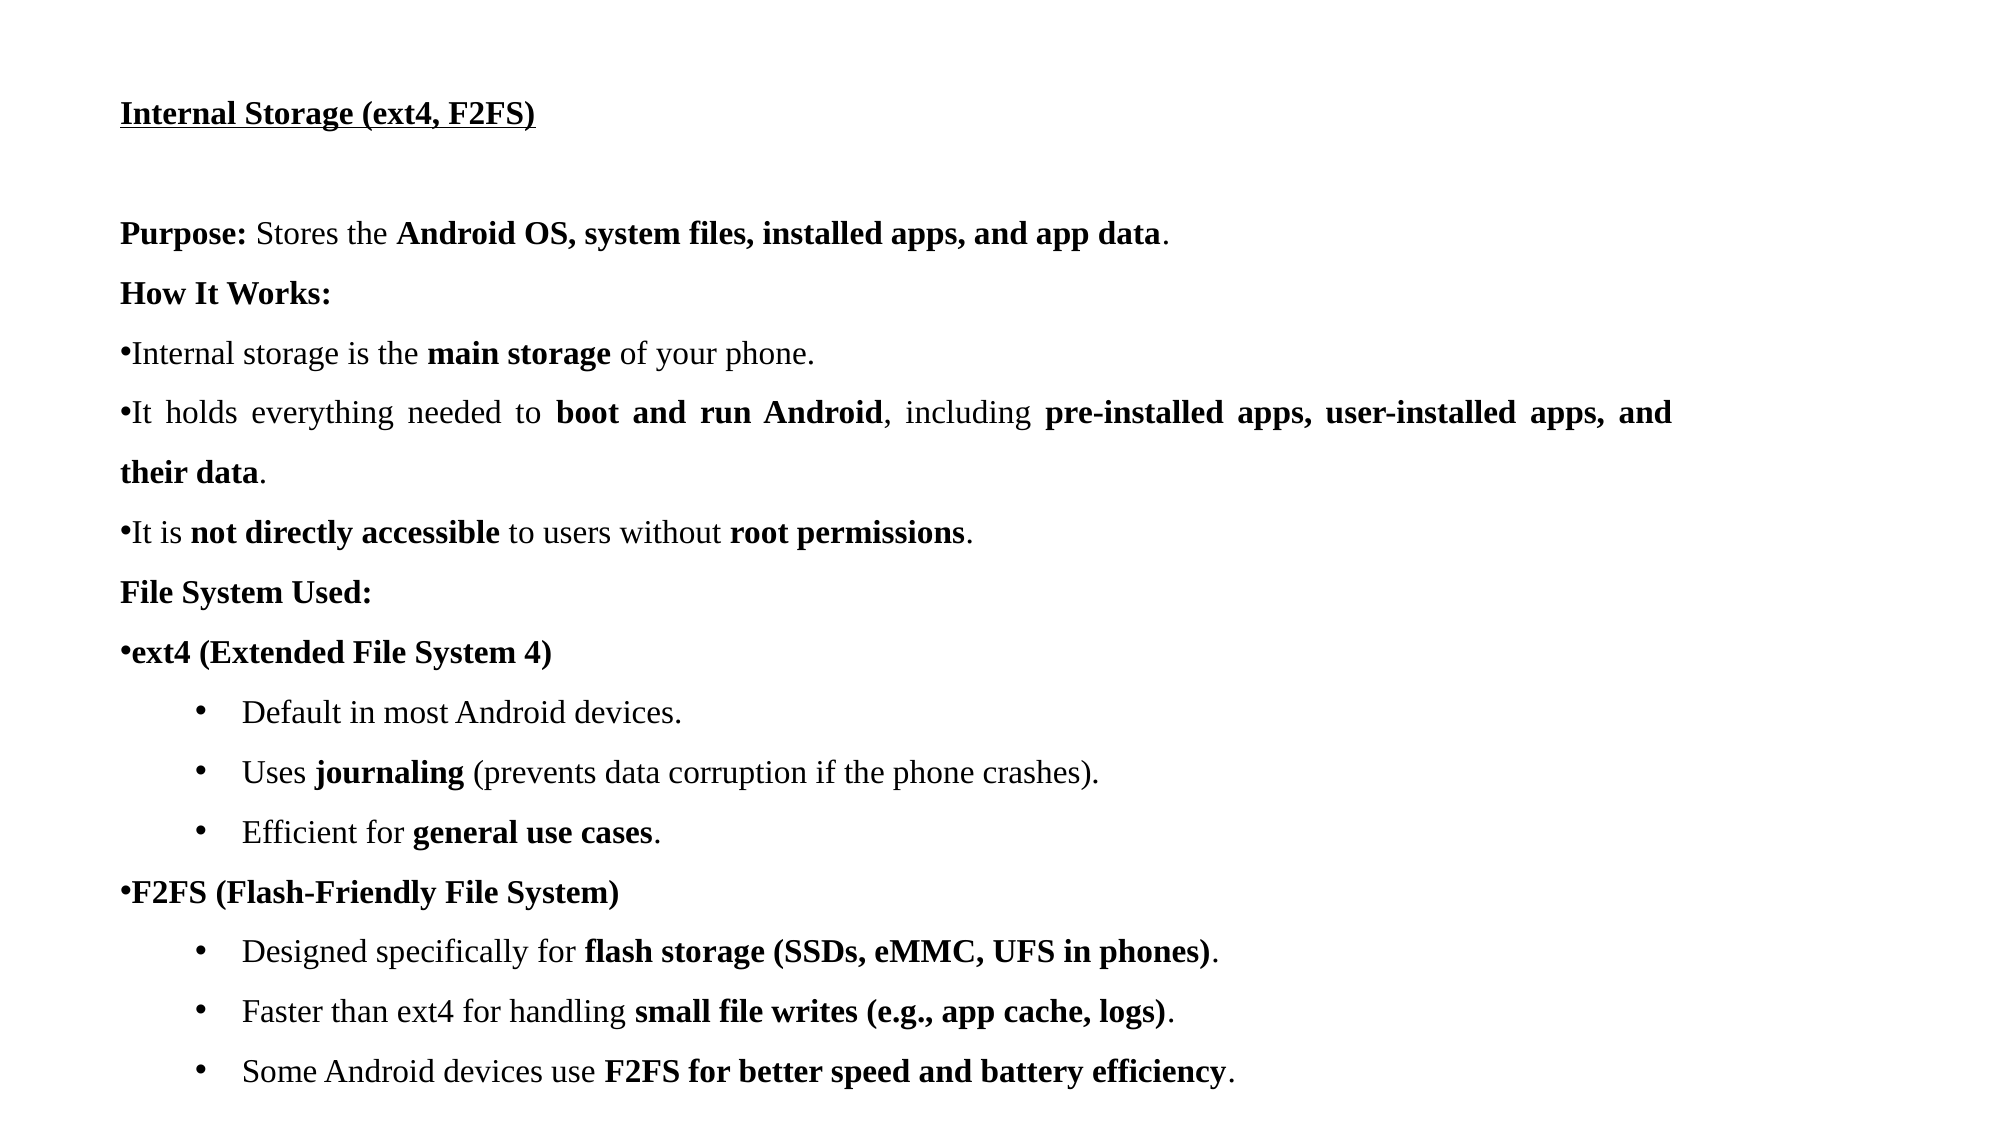

Internal Storage (ext4, F2FS)
Purpose: Stores the Android OS, system files, installed apps, and app data.
How It Works:
Internal storage is the main storage of your phone.
It holds everything needed to boot and run Android, including pre-installed apps, user-installed apps, and their data.
It is not directly accessible to users without root permissions.
File System Used:
ext4 (Extended File System 4)
Default in most Android devices.
Uses journaling (prevents data corruption if the phone crashes).
Efficient for general use cases.
F2FS (Flash-Friendly File System)
Designed specifically for flash storage (SSDs, eMMC, UFS in phones).
Faster than ext4 for handling small file writes (e.g., app cache, logs).
Some Android devices use F2FS for better speed and battery efficiency.